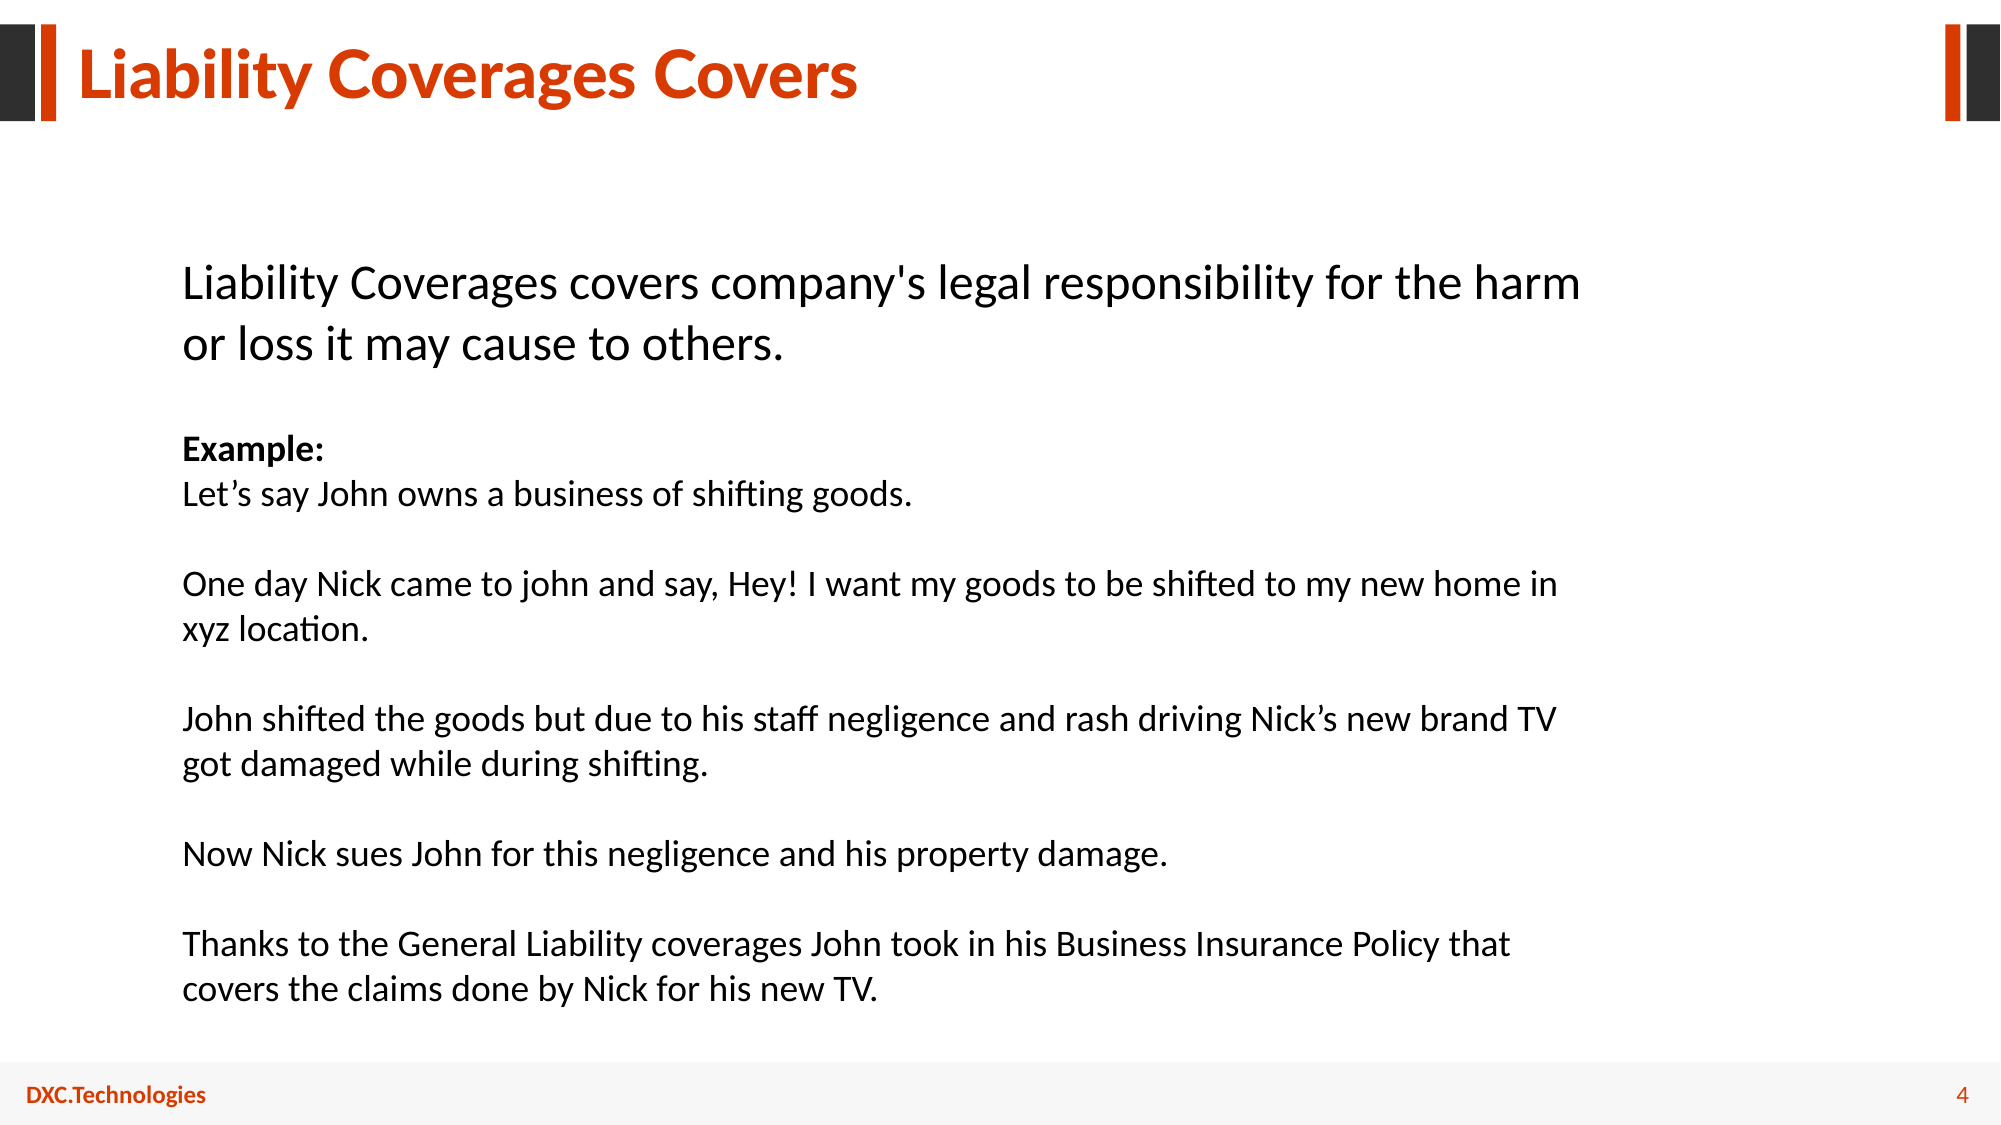

Liability Coverages Covers
Liability Coverages covers company's legal responsibility for the harm or loss it may cause to others.
Example:
Let’s say John owns a business of shifting goods.

One day Nick came to john and say, Hey! I want my goods to be shifted to my new home in xyz location.

John shifted the goods but due to his staff negligence and rash driving Nick’s new brand TV got damaged while during shifting.

Now Nick sues John for this negligence and his property damage.

Thanks to the General Liability coverages John took in his Business Insurance Policy that covers the claims done by Nick for his new TV.